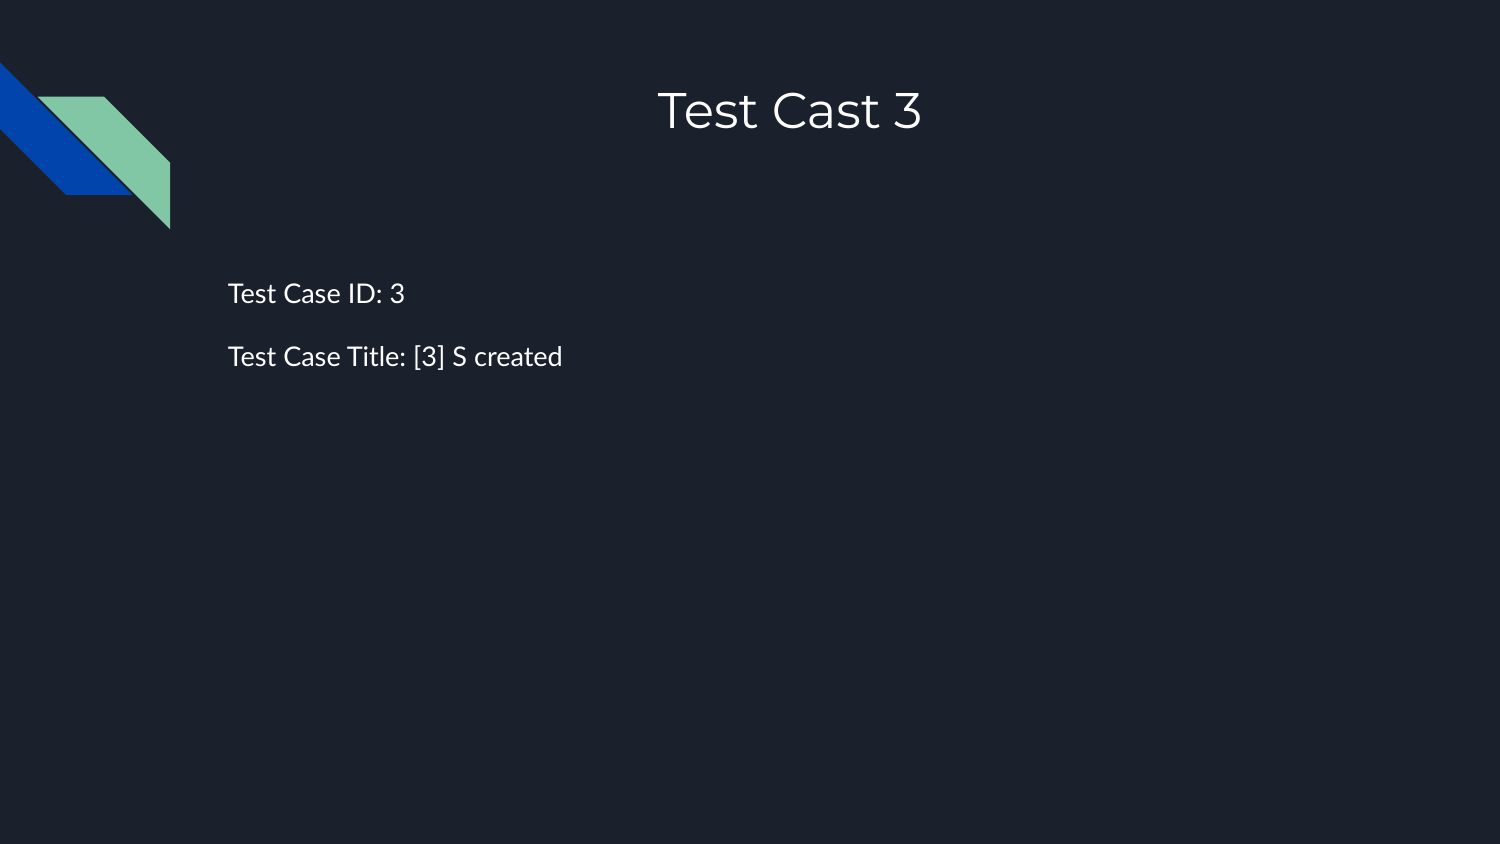

# Test Cast 3
Test Case ID: 3
Test Case Title: [3] S created